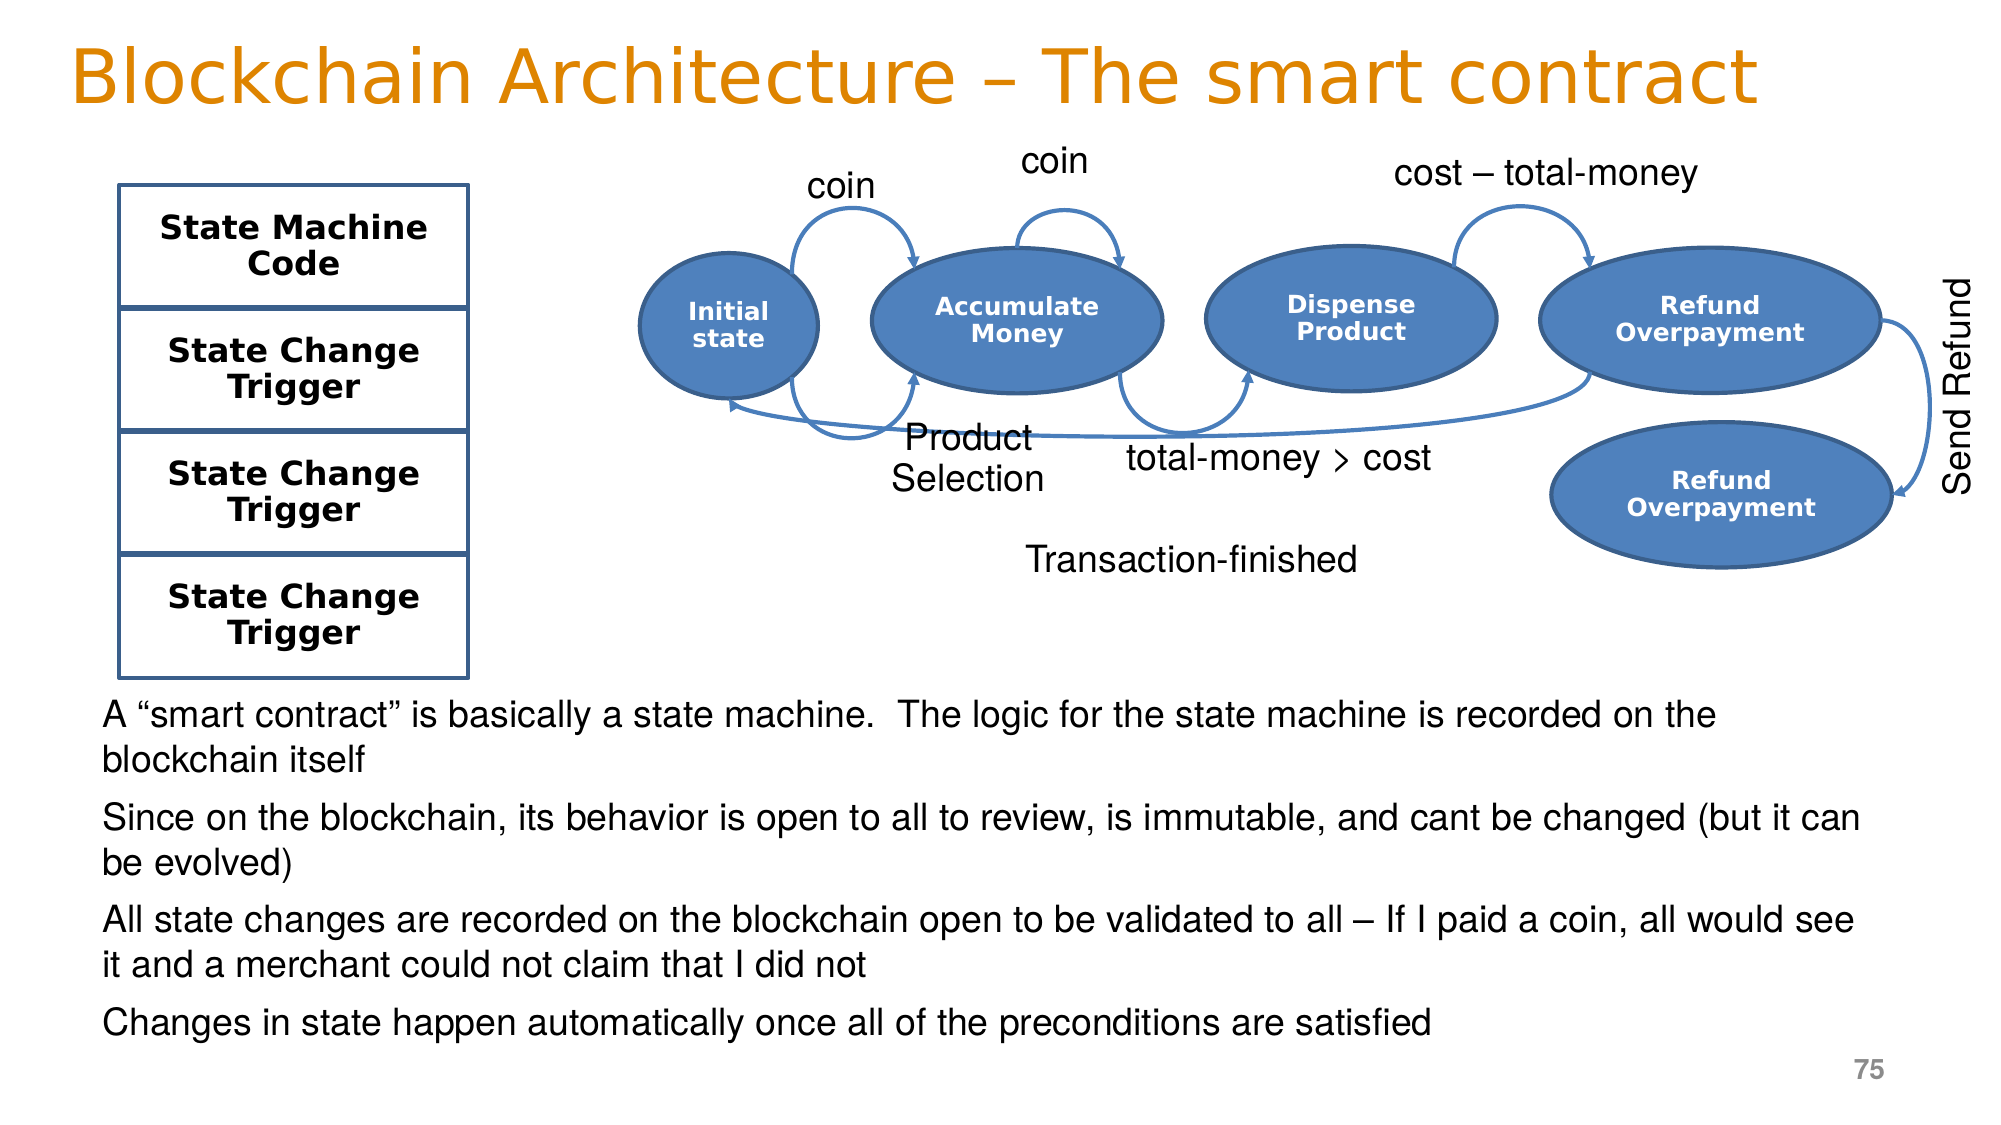

# Blockchain Architecture – The smart contract
coin
cost – total-money
coin
State Machine
Code
Dispense
Product
Refund
Overpayment
Accumulate Money
Initial state
State Change Trigger
Send Refund
Product
Selection
Refund
Overpayment
total-money > cost
State Change Trigger
Transaction-finished
State Change Trigger
A “smart contract” is basically a state machine.  The logic for the state machine is recorded on the blockchain itself
Since on the blockchain, its behavior is open to all to review, is immutable, and cant be changed (but it can be evolved)
All state changes are recorded on the blockchain open to be validated to all – If I paid a coin, all would see it and a merchant could not claim that I did not
Changes in state happen automatically once all of the preconditions are satisfied
75
Google Maps
GMail